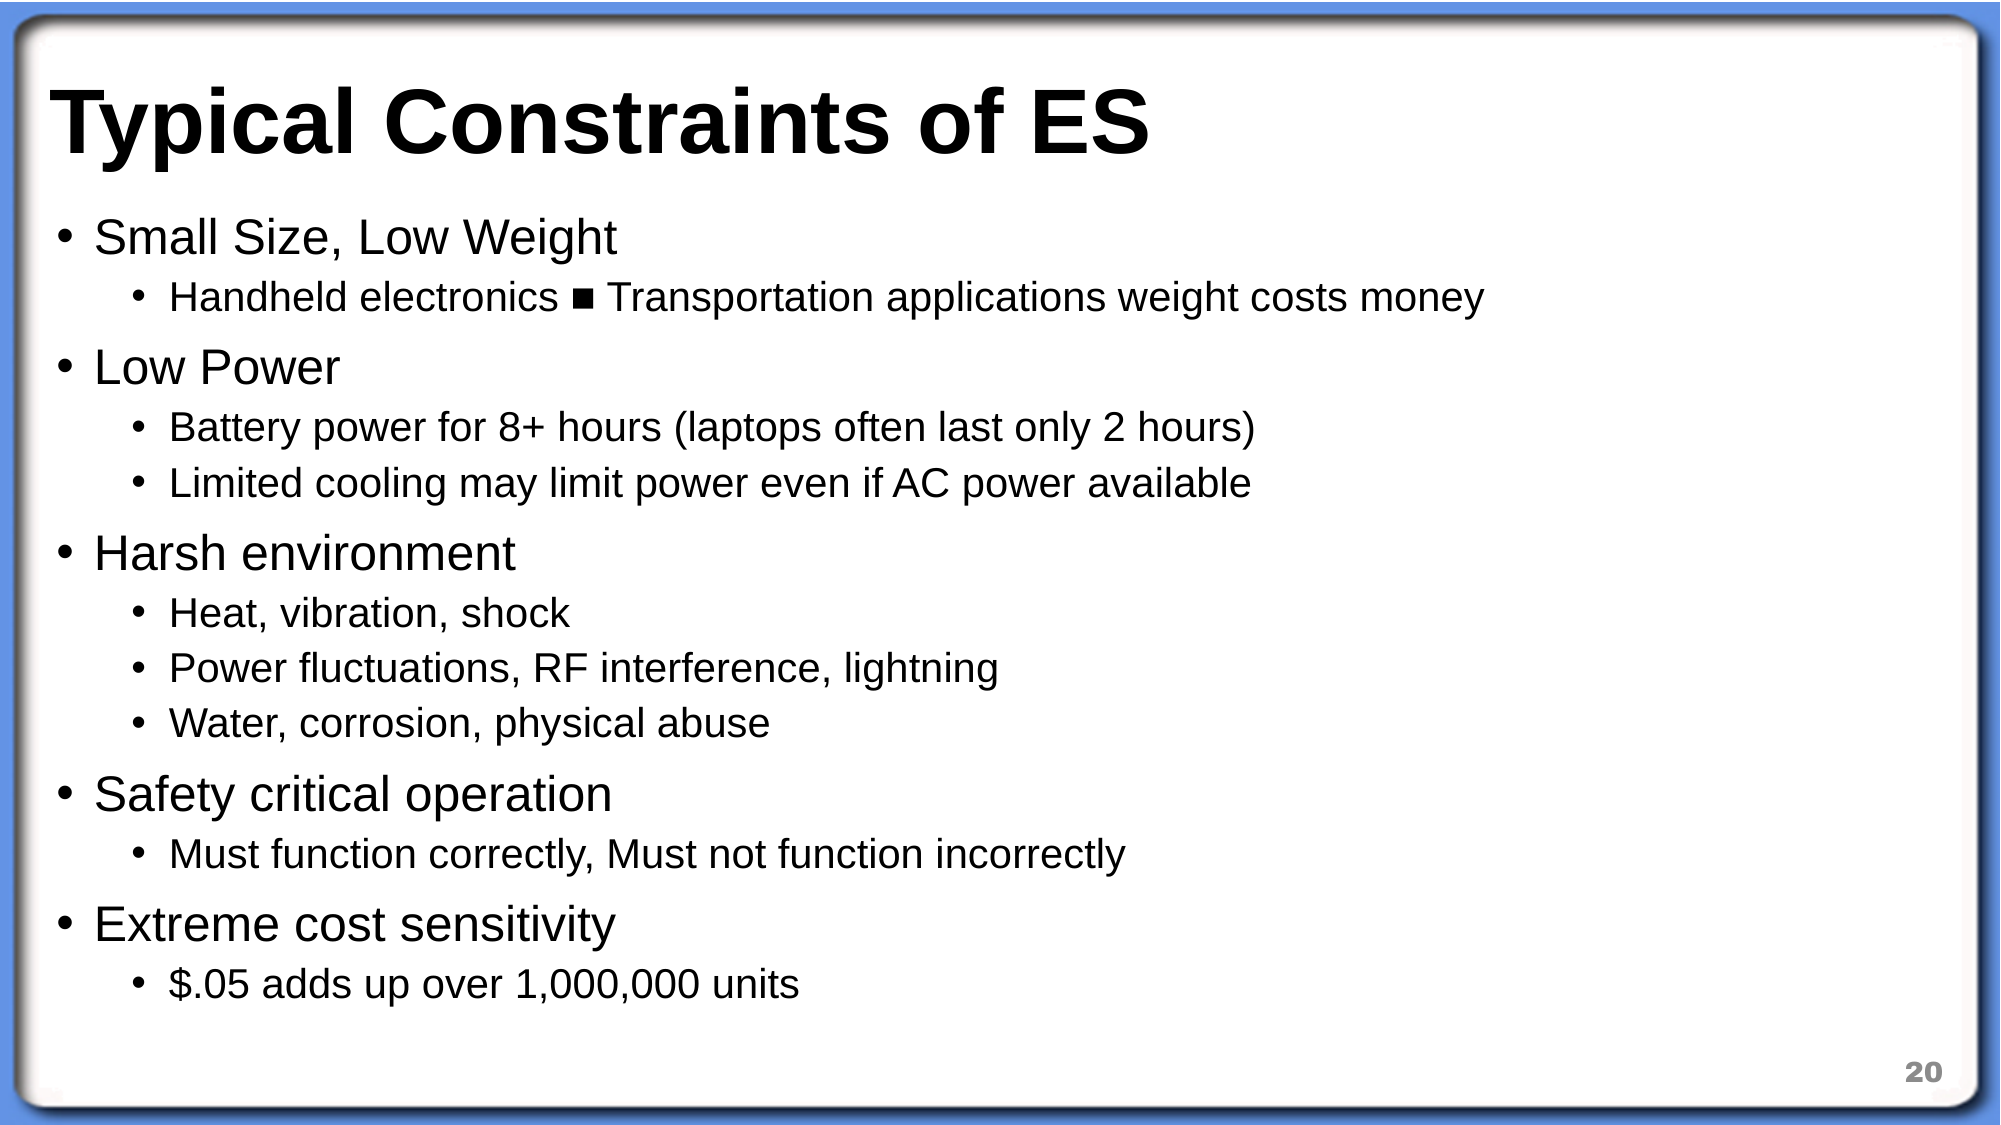

# Typical Constraints of ES
Small Size, Low Weight
Handheld electronics ■ Transportation applications weight costs money
Low Power
Battery power for 8+ hours (laptops often last only 2 hours)
Limited cooling may limit power even if AC power available
Harsh environment
Heat, vibration, shock
Power fluctuations, RF interference, lightning
Water, corrosion, physical abuse
Safety critical operation
Must function correctly, Must not function incorrectly
Extreme cost sensitivity
$.05 adds up over 1,000,000 units
20